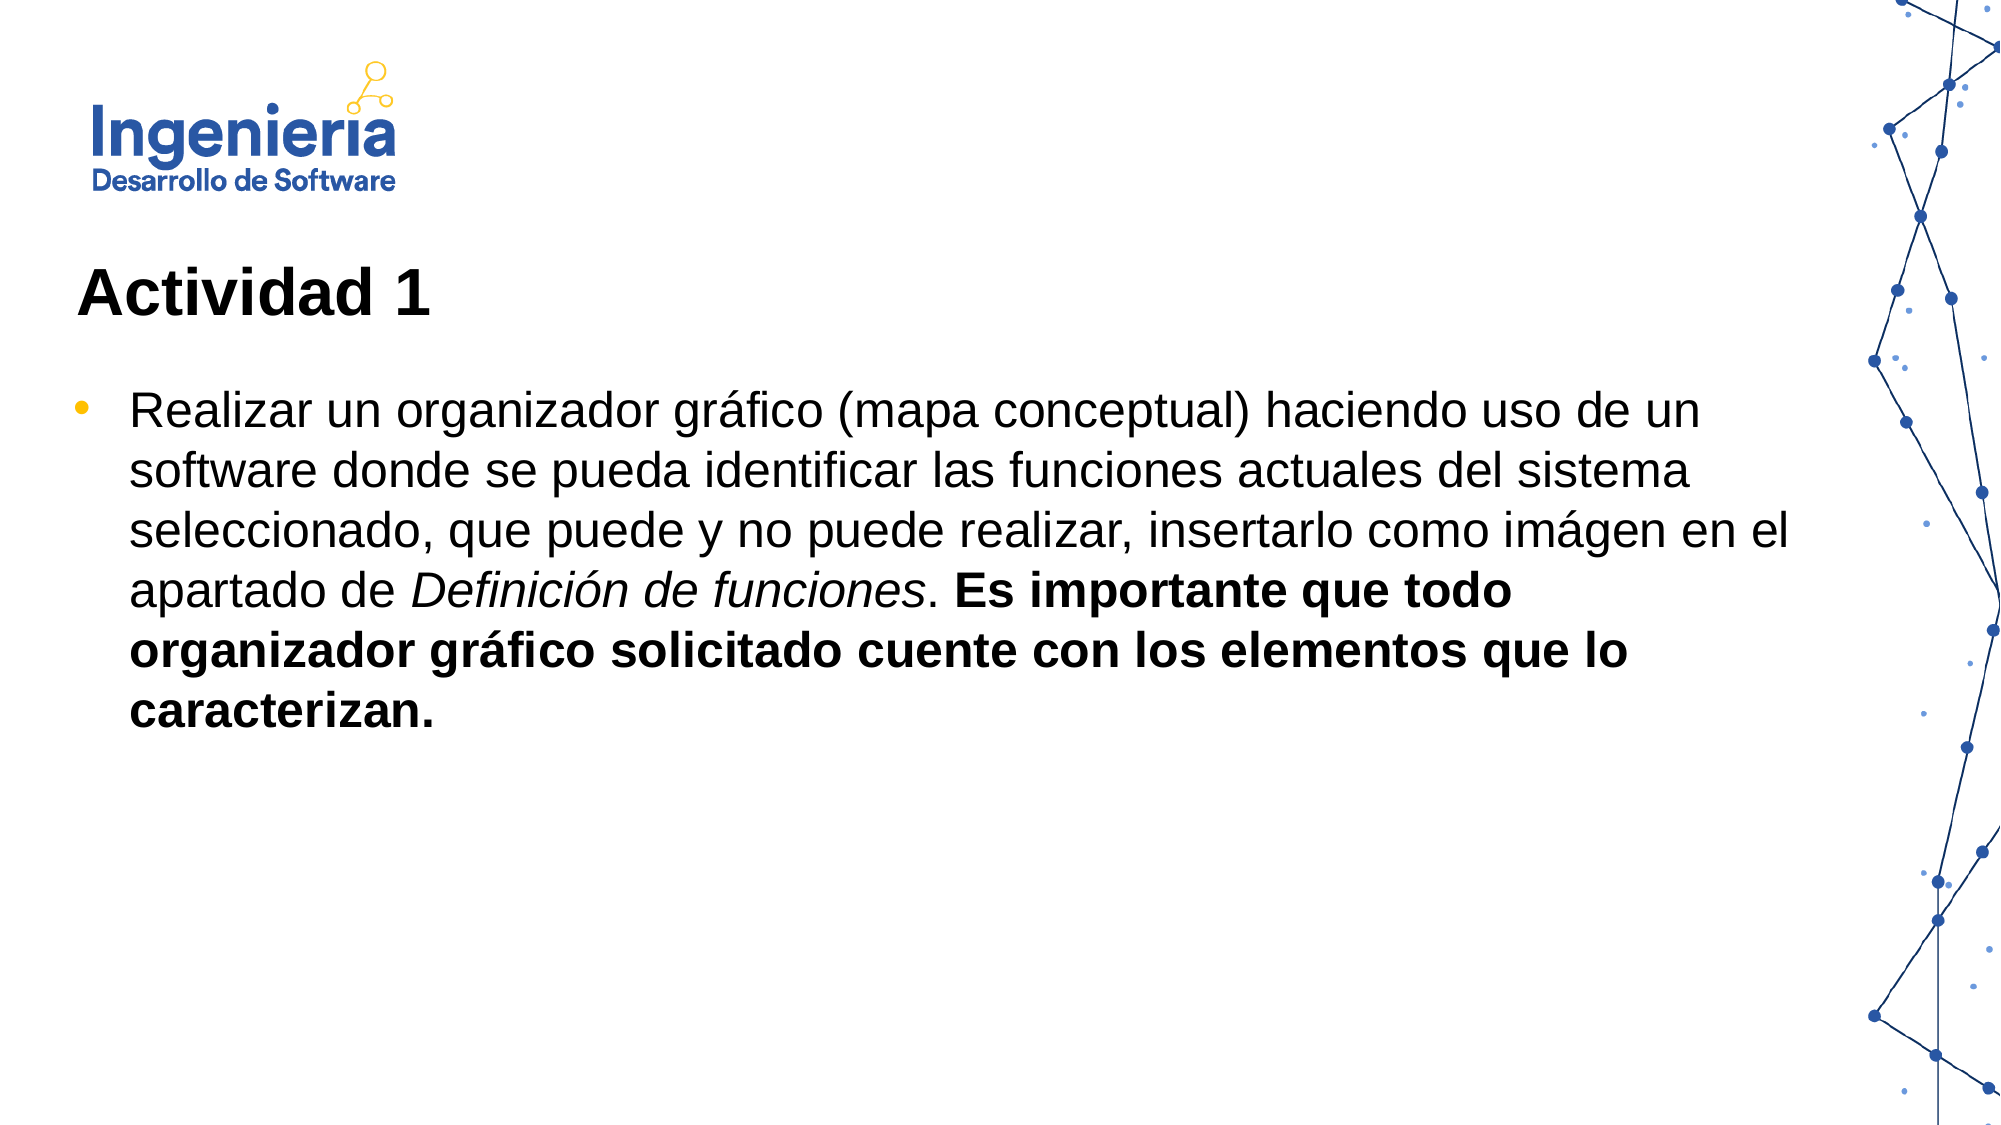

Actividad 1
Realizar un organizador gráfico (mapa conceptual) haciendo uso de un software donde se pueda identificar las funciones actuales del sistema seleccionado, que puede y no puede realizar, insertarlo como imágen en el apartado de Definición de funciones. Es importante que todo organizador gráfico solicitado cuente con los elementos que lo caracterizan.